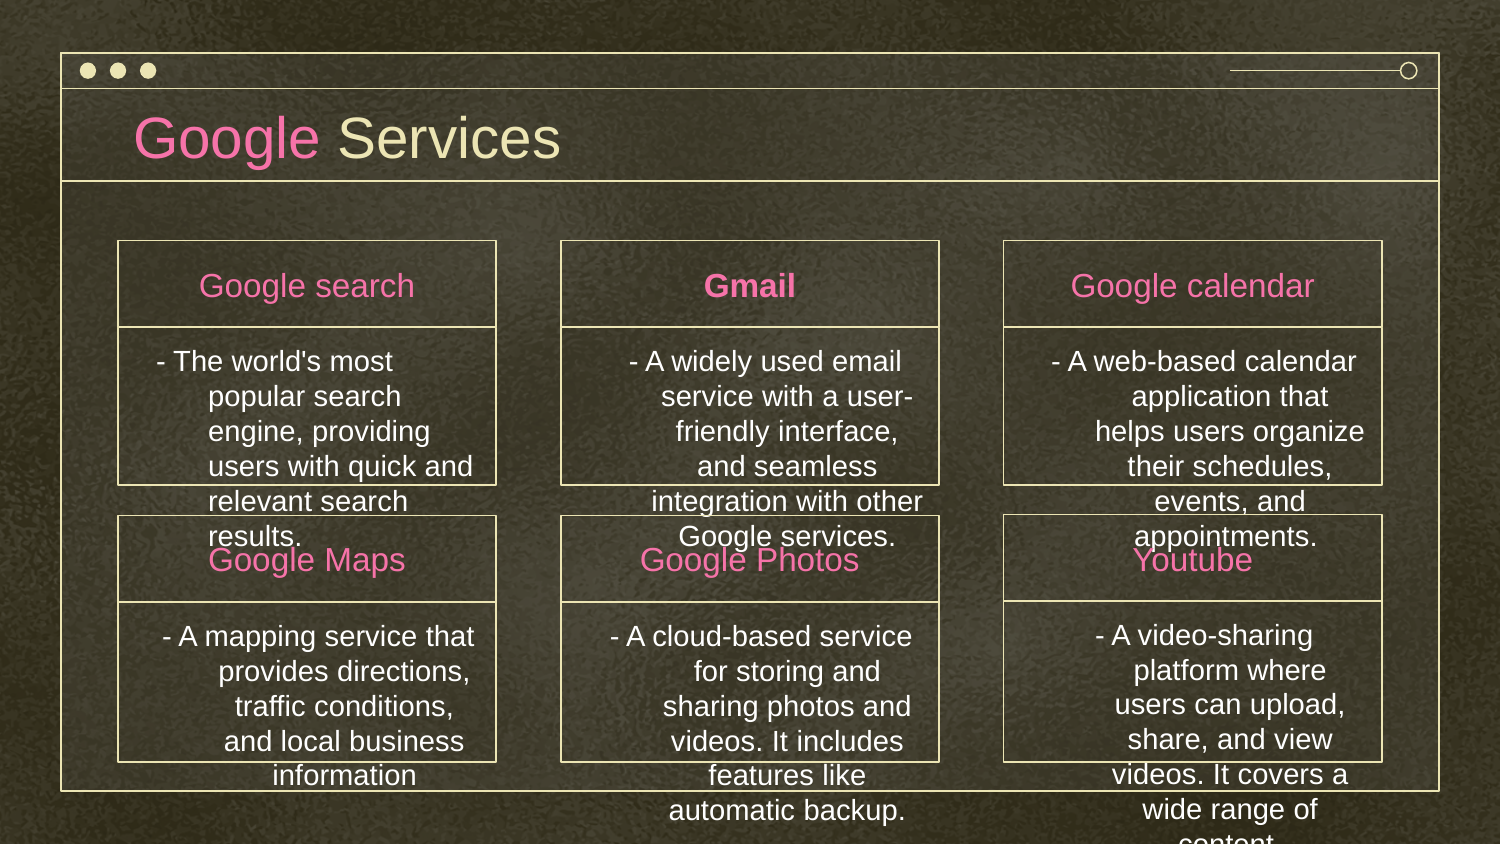

# Google Services
Google calendar
Google search
Gmail
- A web-based calendar application that helps users organize their schedules, events, and appointments.
 - A widely used email service with a user-friendly interface, and seamless integration with other Google services.

- The world's most popular search engine, providing users with quick and relevant search results.
Youtube
Google Maps
Google Photos
- A video-sharing platform where users can upload, share, and view videos. It covers a wide range of content.

- A mapping service that provides directions, traffic conditions, and local business information
- A cloud-based service for storing and sharing photos and videos. It includes features like automatic backup.